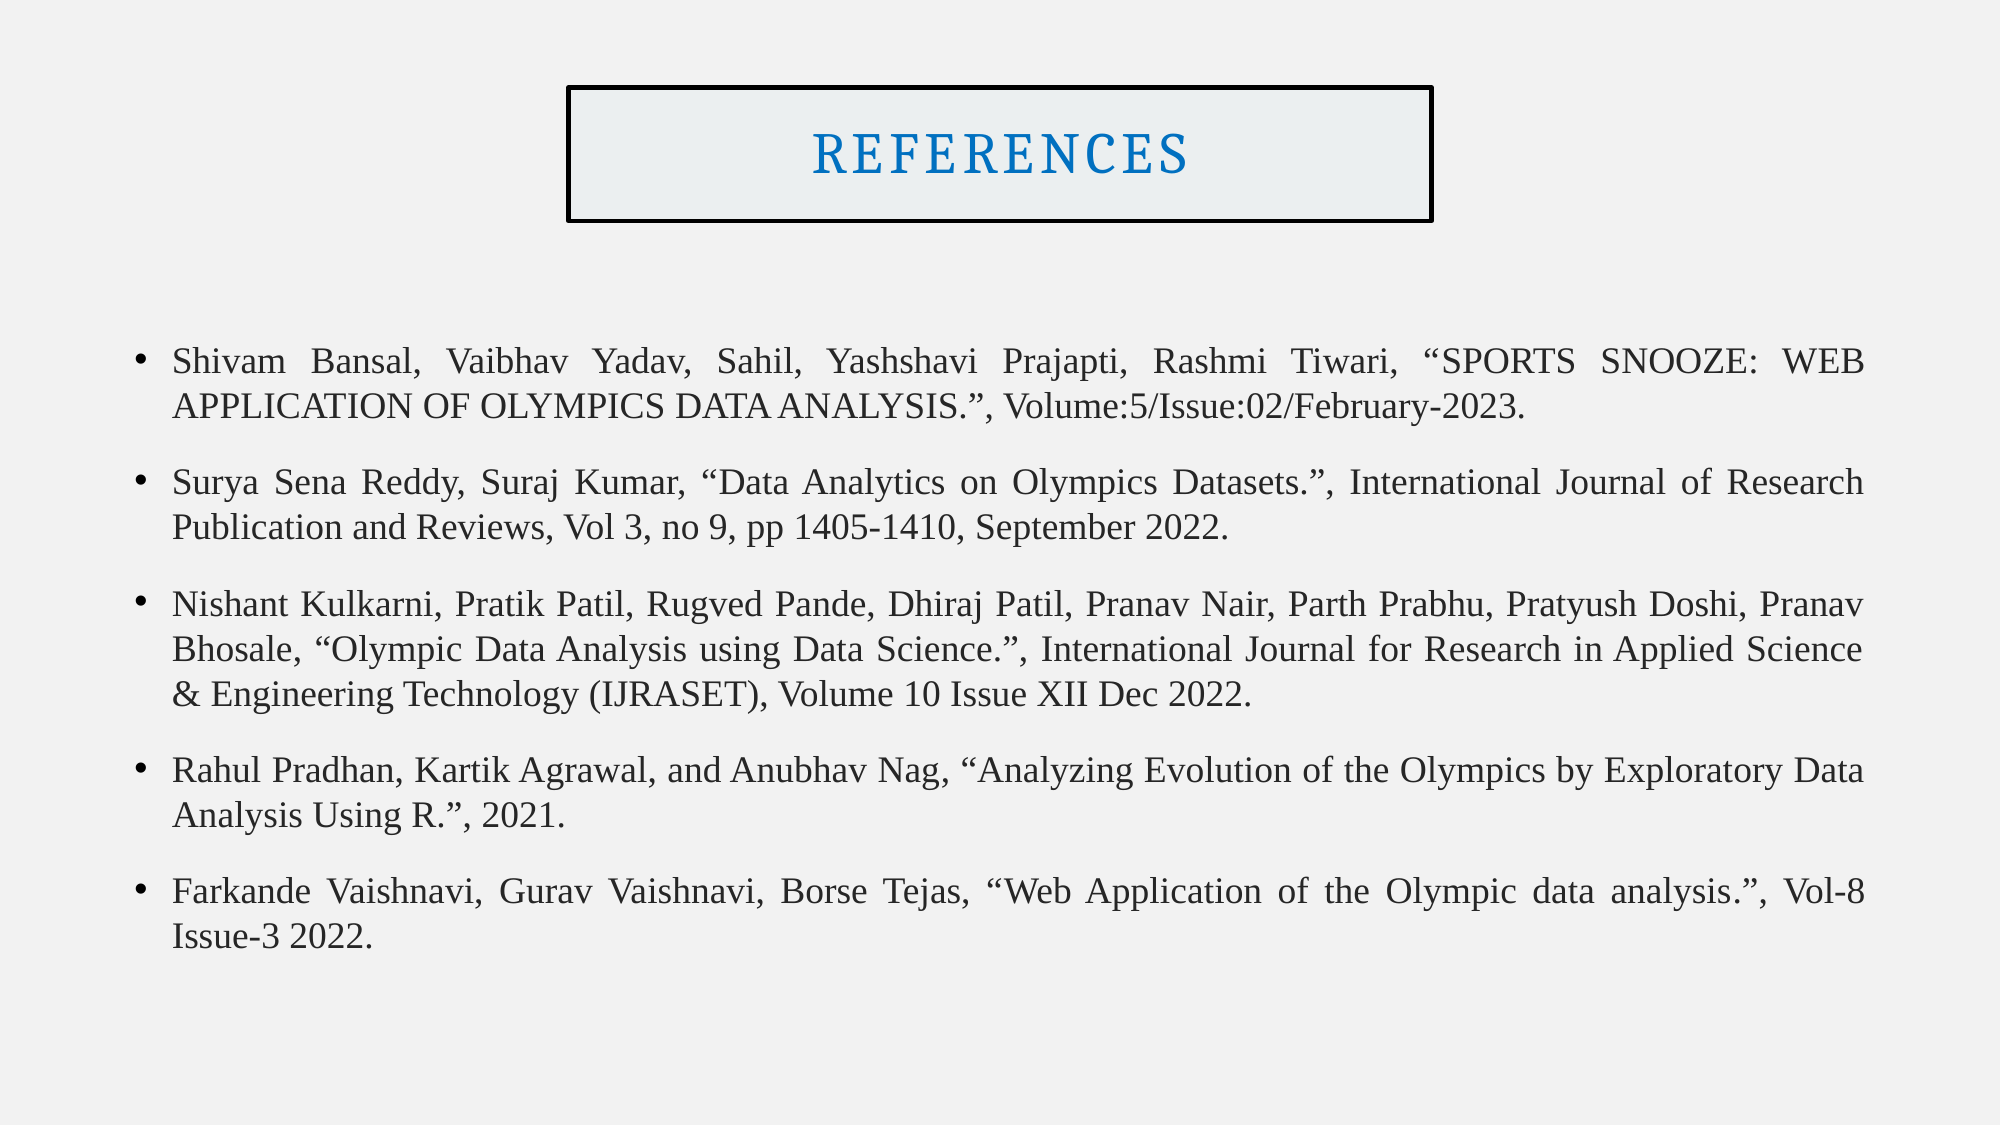

# references
Shivam Bansal, Vaibhav Yadav, Sahil, Yashshavi Prajapti, Rashmi Tiwari, “SPORTS SNOOZE: WEB APPLICATION OF OLYMPICS DATA ANALYSIS.”, Volume:5/Issue:02/February-2023.
Surya Sena Reddy, Suraj Kumar, “Data Analytics on Olympics Datasets.”, International Journal of Research Publication and Reviews, Vol 3, no 9, pp 1405-1410, September 2022.
Nishant Kulkarni, Pratik Patil, Rugved Pande, Dhiraj Patil, Pranav Nair, Parth Prabhu, Pratyush Doshi, Pranav Bhosale, “Olympic Data Analysis using Data Science.”, International Journal for Research in Applied Science & Engineering Technology (IJRASET), Volume 10 Issue XII Dec 2022.
Rahul Pradhan, Kartik Agrawal, and Anubhav Nag, “Analyzing Evolution of the Olympics by Exploratory Data Analysis Using R.”, 2021.
Farkande Vaishnavi, Gurav Vaishnavi, Borse Tejas, “Web Application of the Olympic data analysis.”, Vol-8 Issue-3 2022.